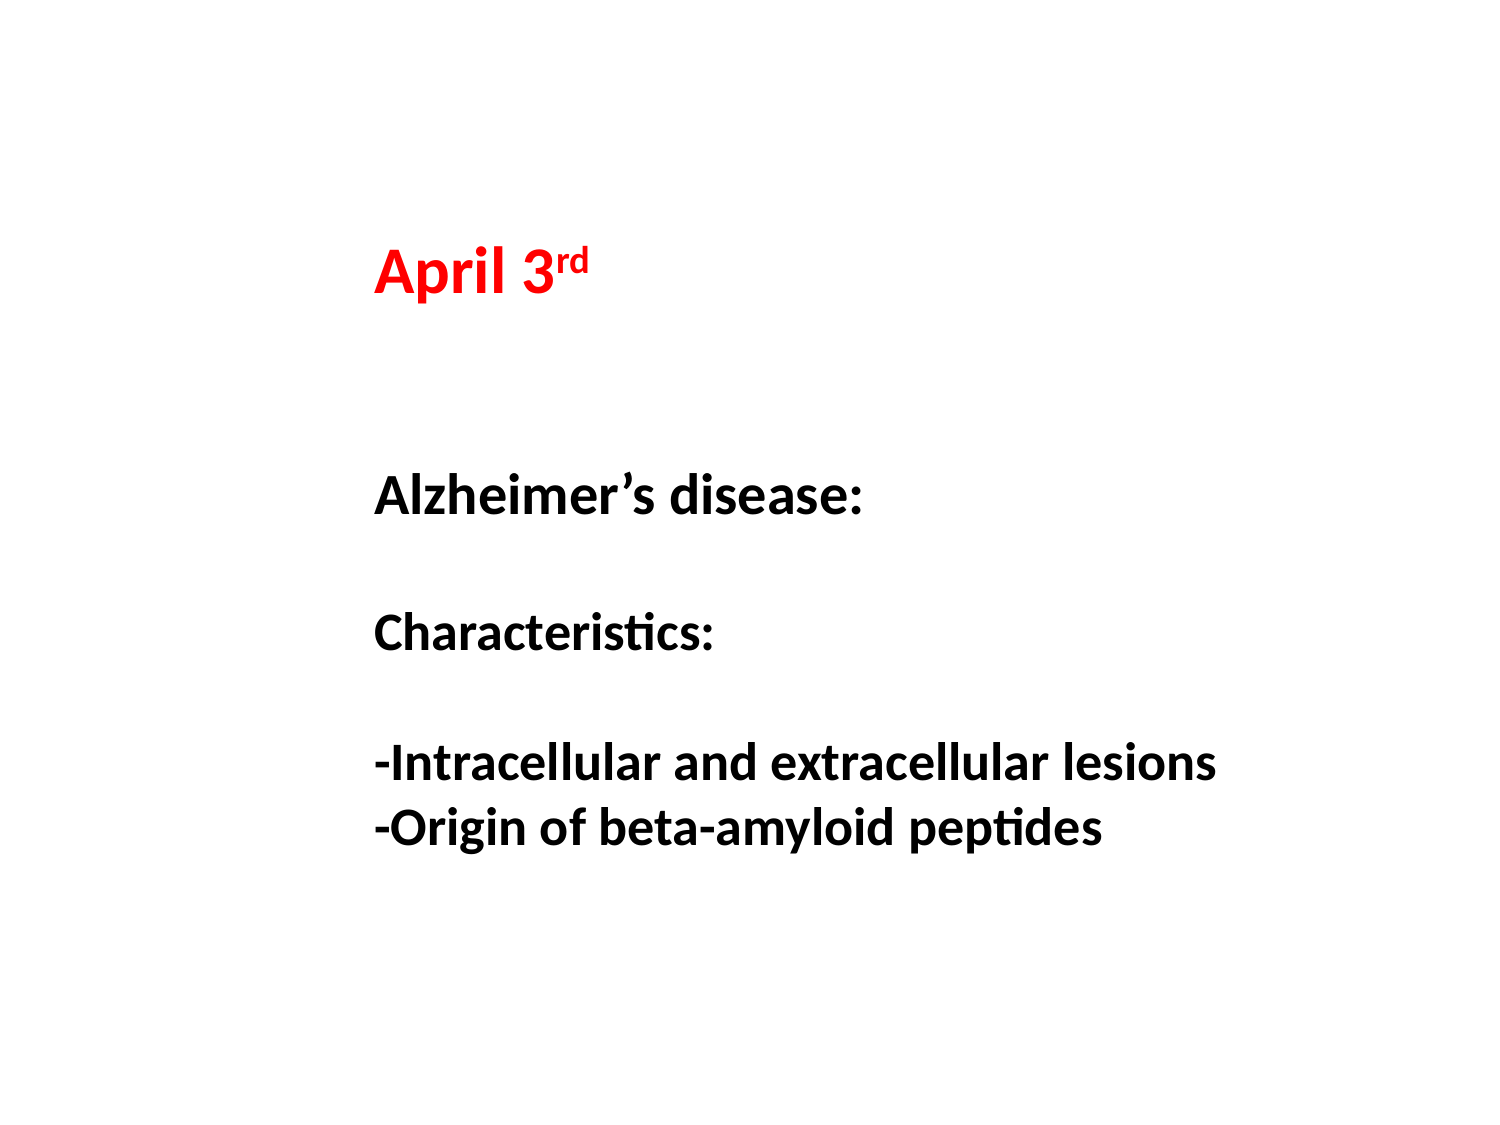

April 3rd

Alzheimer’s disease:

Characteristics:

-Intracellular and extracellular lesions
-Origin of beta-amyloid peptides